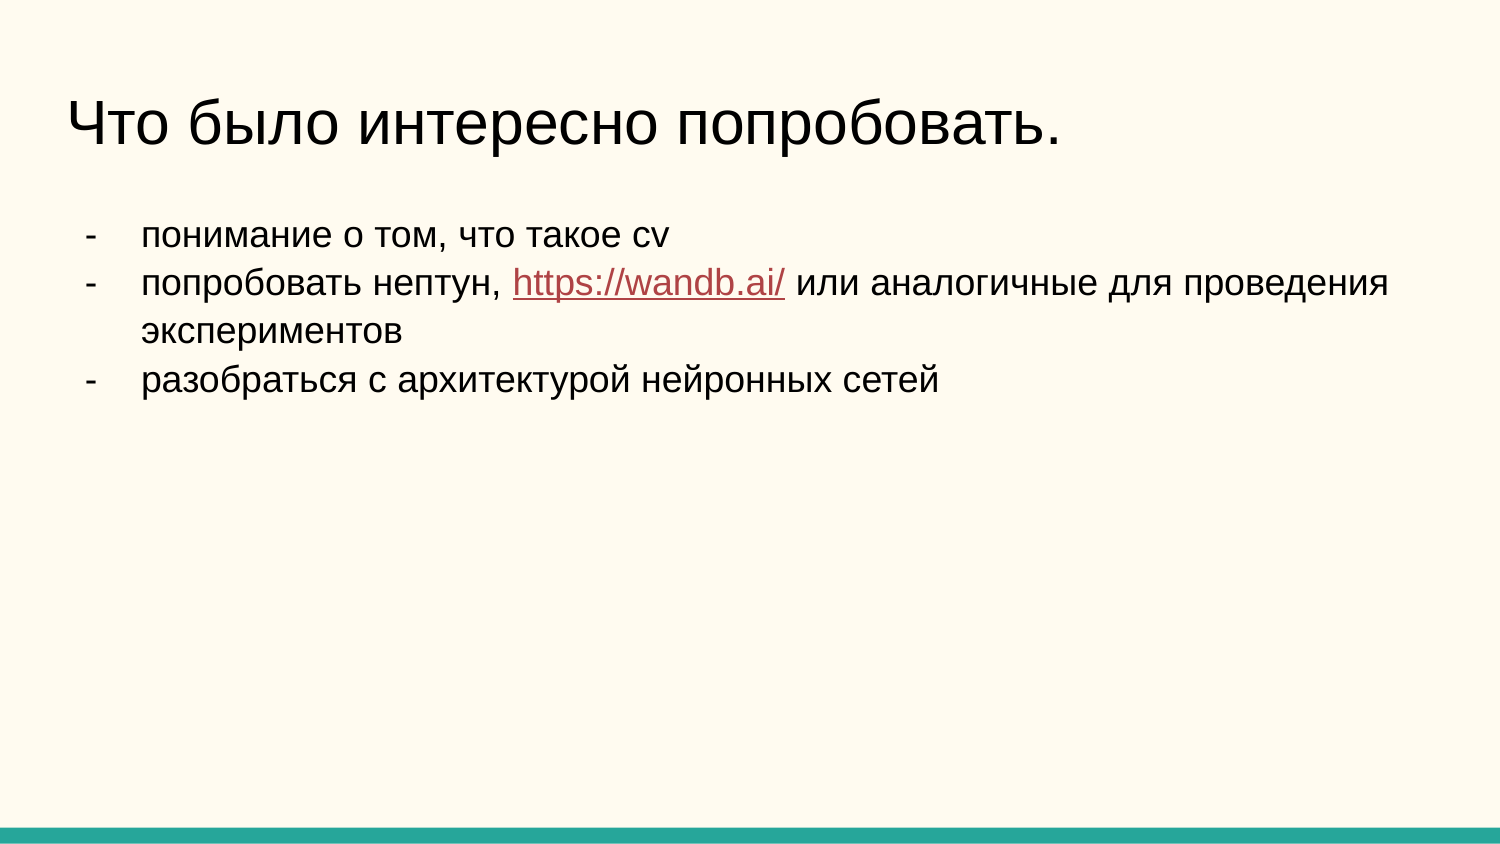

# Что было интересно попробовать.
понимание о том, что такое cv
попробовать нептун, https://wandb.ai/ или аналогичные для проведения экспериментов
разобраться с архитектурой нейронных сетей